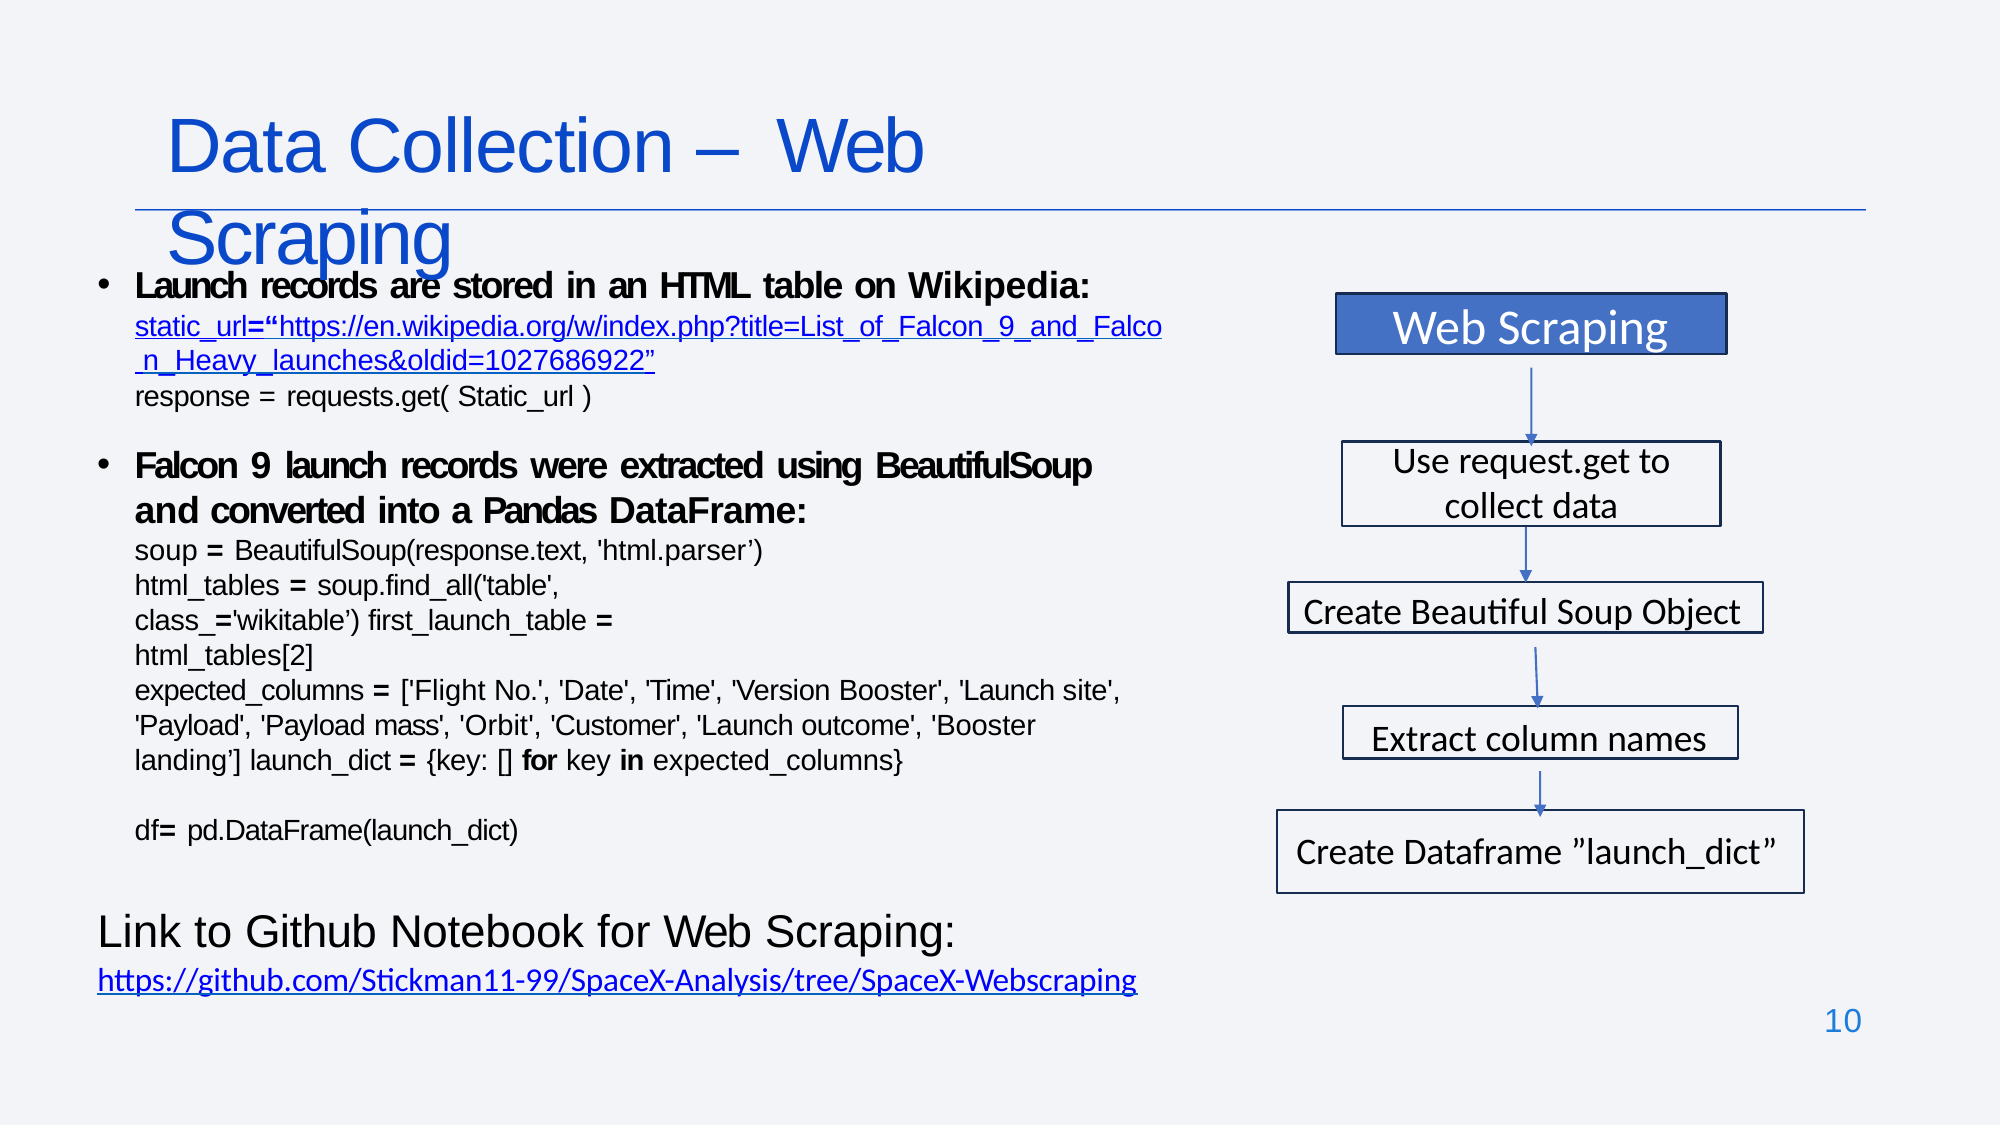

# Data Collection – Web Scraping
Launch records are stored in an HTML table on Wikipedia:
static_url=“https://en.wikipedia.org/w/index.php?title=List_of_Falcon_9_and_Falco n_Heavy_launches&oldid=1027686922”
response = requests.get( Static_url )
Web Scraping

Falcon 9 launch records were extracted using BeautifulSoup and converted into a Pandas DataFrame:
soup = BeautifulSoup(response.text, 'html.parser’) html_tables = soup.find_all('table', class_='wikitable’) first_launch_table = html_tables[2]
Use request.get to
collect data
Create Beautiful Soup Object
expected_columns = ['Flight No.', 'Date', 'Time', 'Version Booster', 'Launch site', 'Payload', 'Payload mass', 'Orbit', 'Customer', 'Launch outcome', 'Booster landing’] launch_dict = {key: [] for key in expected_columns}
Extract column names
df= pd.DataFrame(launch_dict)

Create Dataframe ”launch_dict”
Link to Github Notebook for Web Scraping:
https://github.com/Stickman11-99/SpaceX-Analysis/tree/SpaceX-Webscraping
10